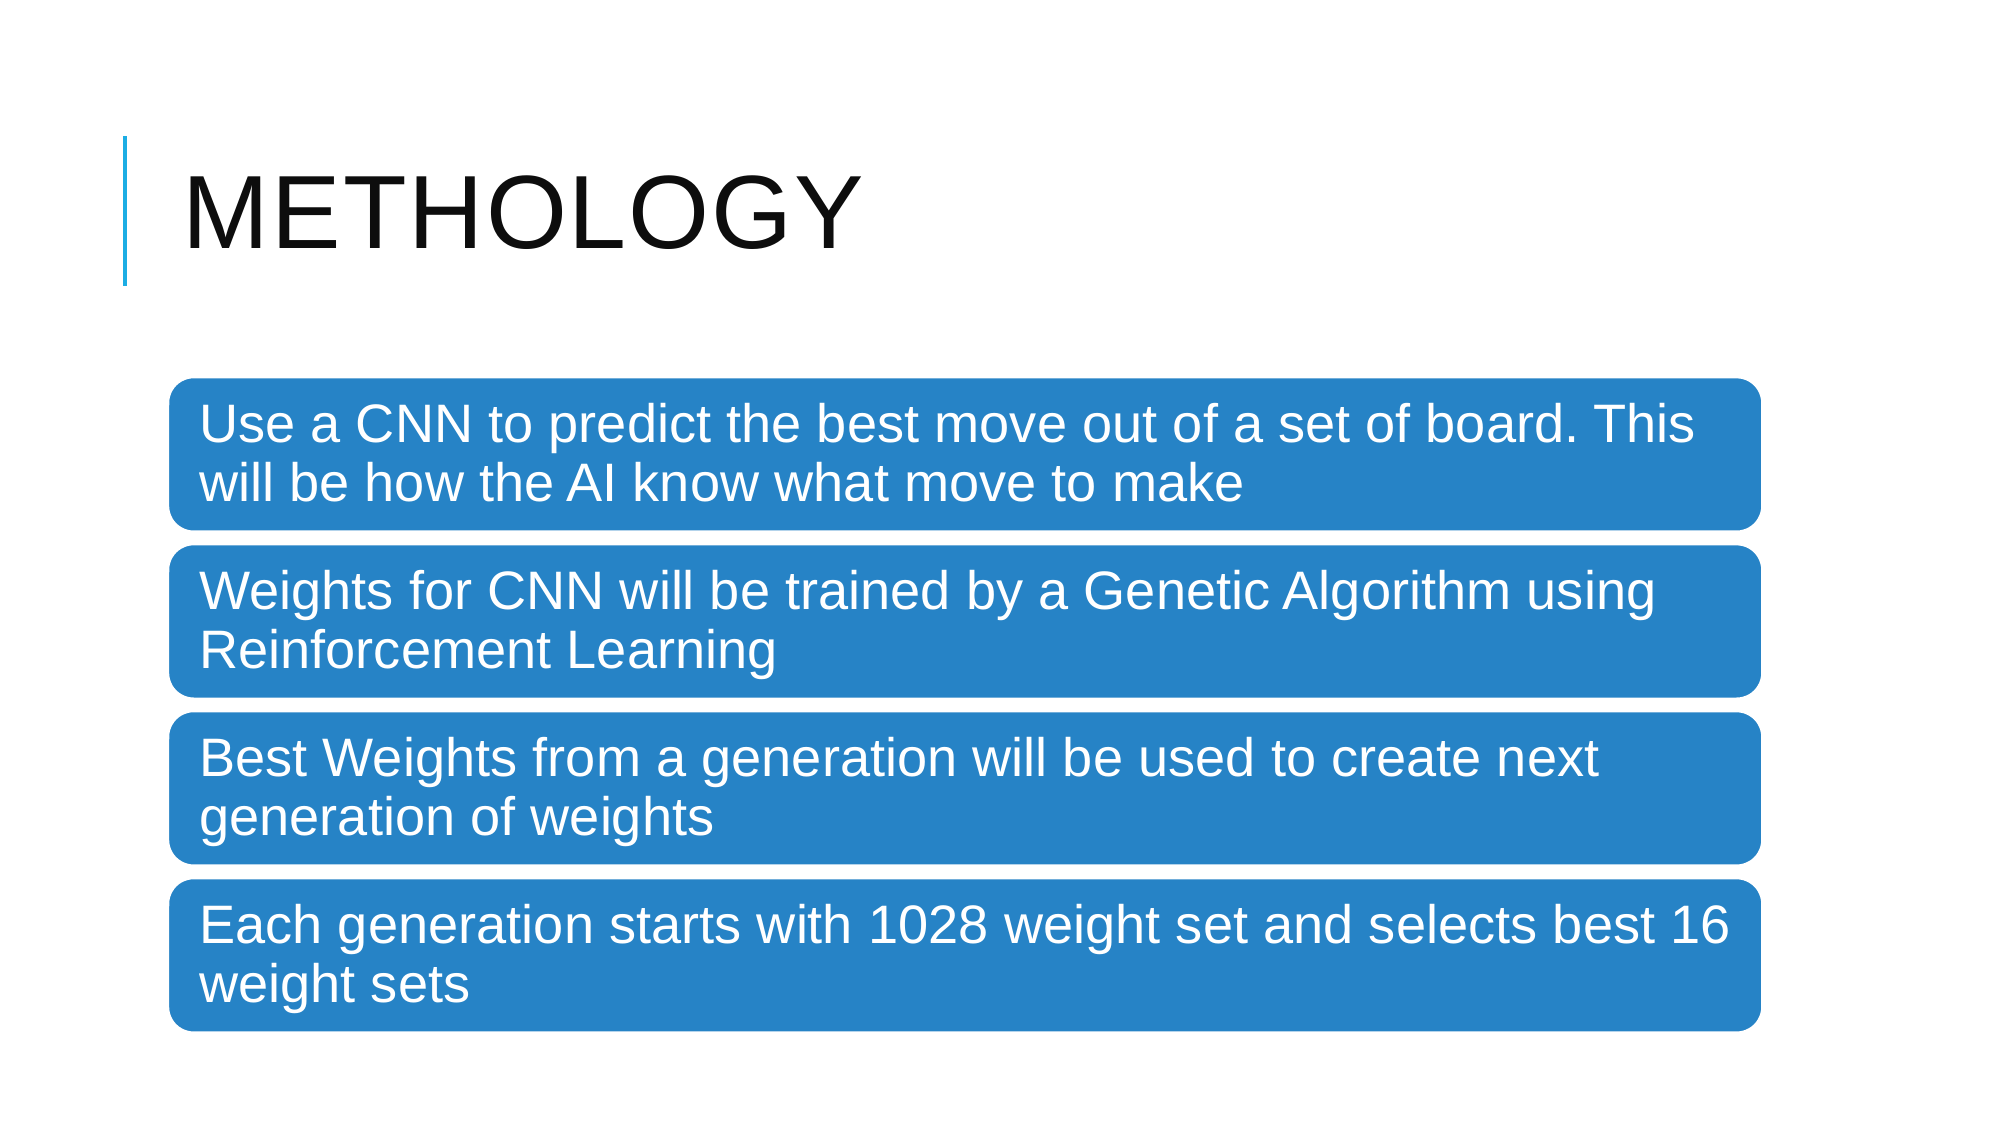

# Methology
Use a CNN to predict the best move out of a set of board. This will be how the AI know what move to make
Weights for CNN will be trained by a Genetic Algorithm using Reinforcement Learning
Best Weights from a generation will be used to create next generation of weights
Each generation starts with 1028 weight set and selects best 16 weight sets